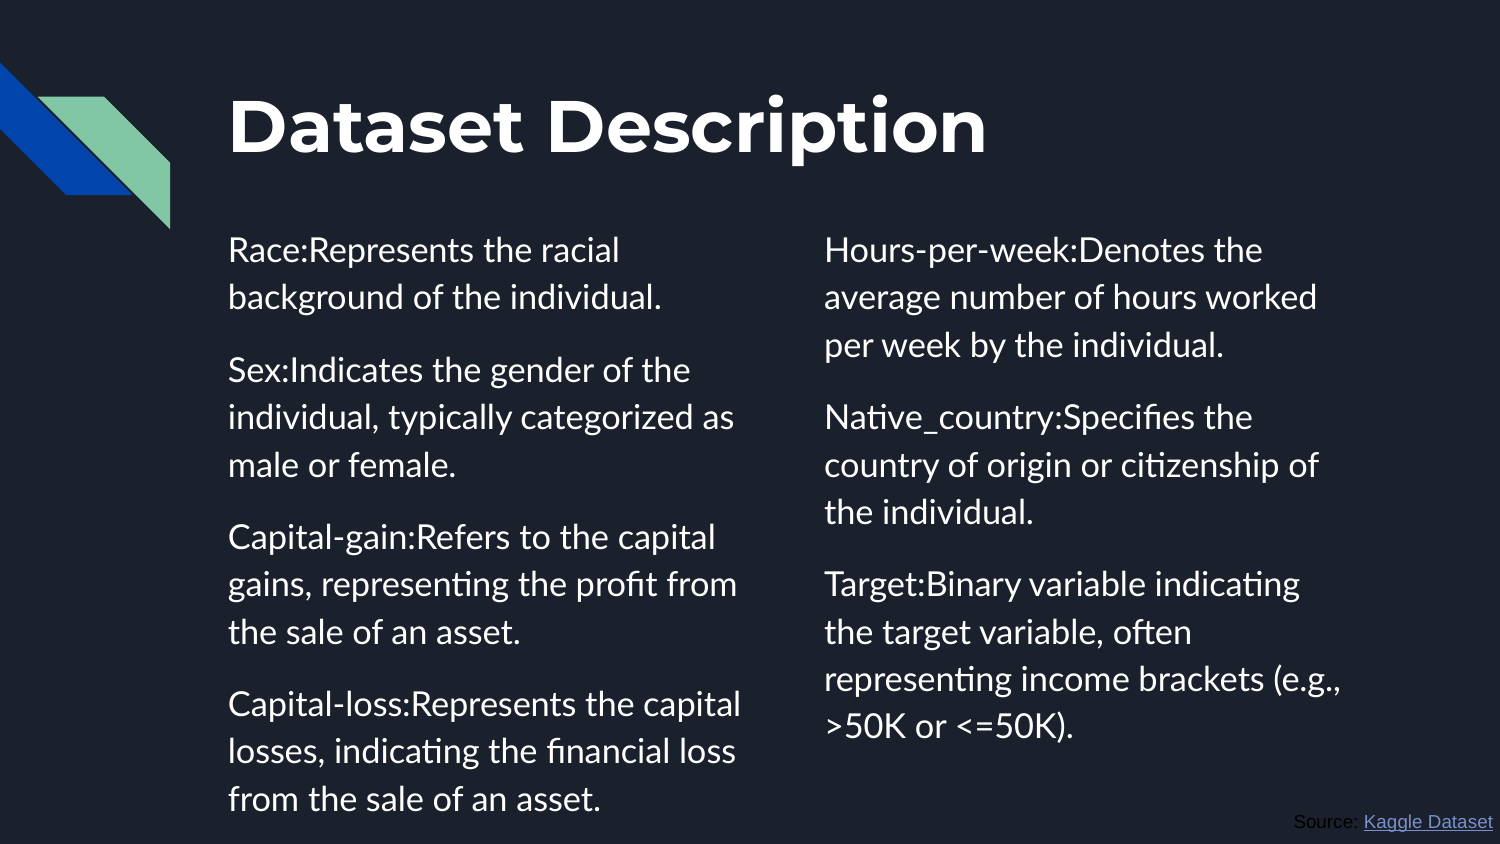

# Dataset Description
Race:Represents the racial background of the individual.
Sex:Indicates the gender of the individual, typically categorized as male or female.
Capital-gain:Refers to the capital gains, representing the profit from the sale of an asset.
Capital-loss:Represents the capital losses, indicating the financial loss from the sale of an asset.

Hours-per-week:Denotes the average number of hours worked per week by the individual.
Native_country:Specifies the country of origin or citizenship of the individual.
Target:Binary variable indicating the target variable, often representing income brackets (e.g., >50K or <=50K).

Source: Kaggle Dataset